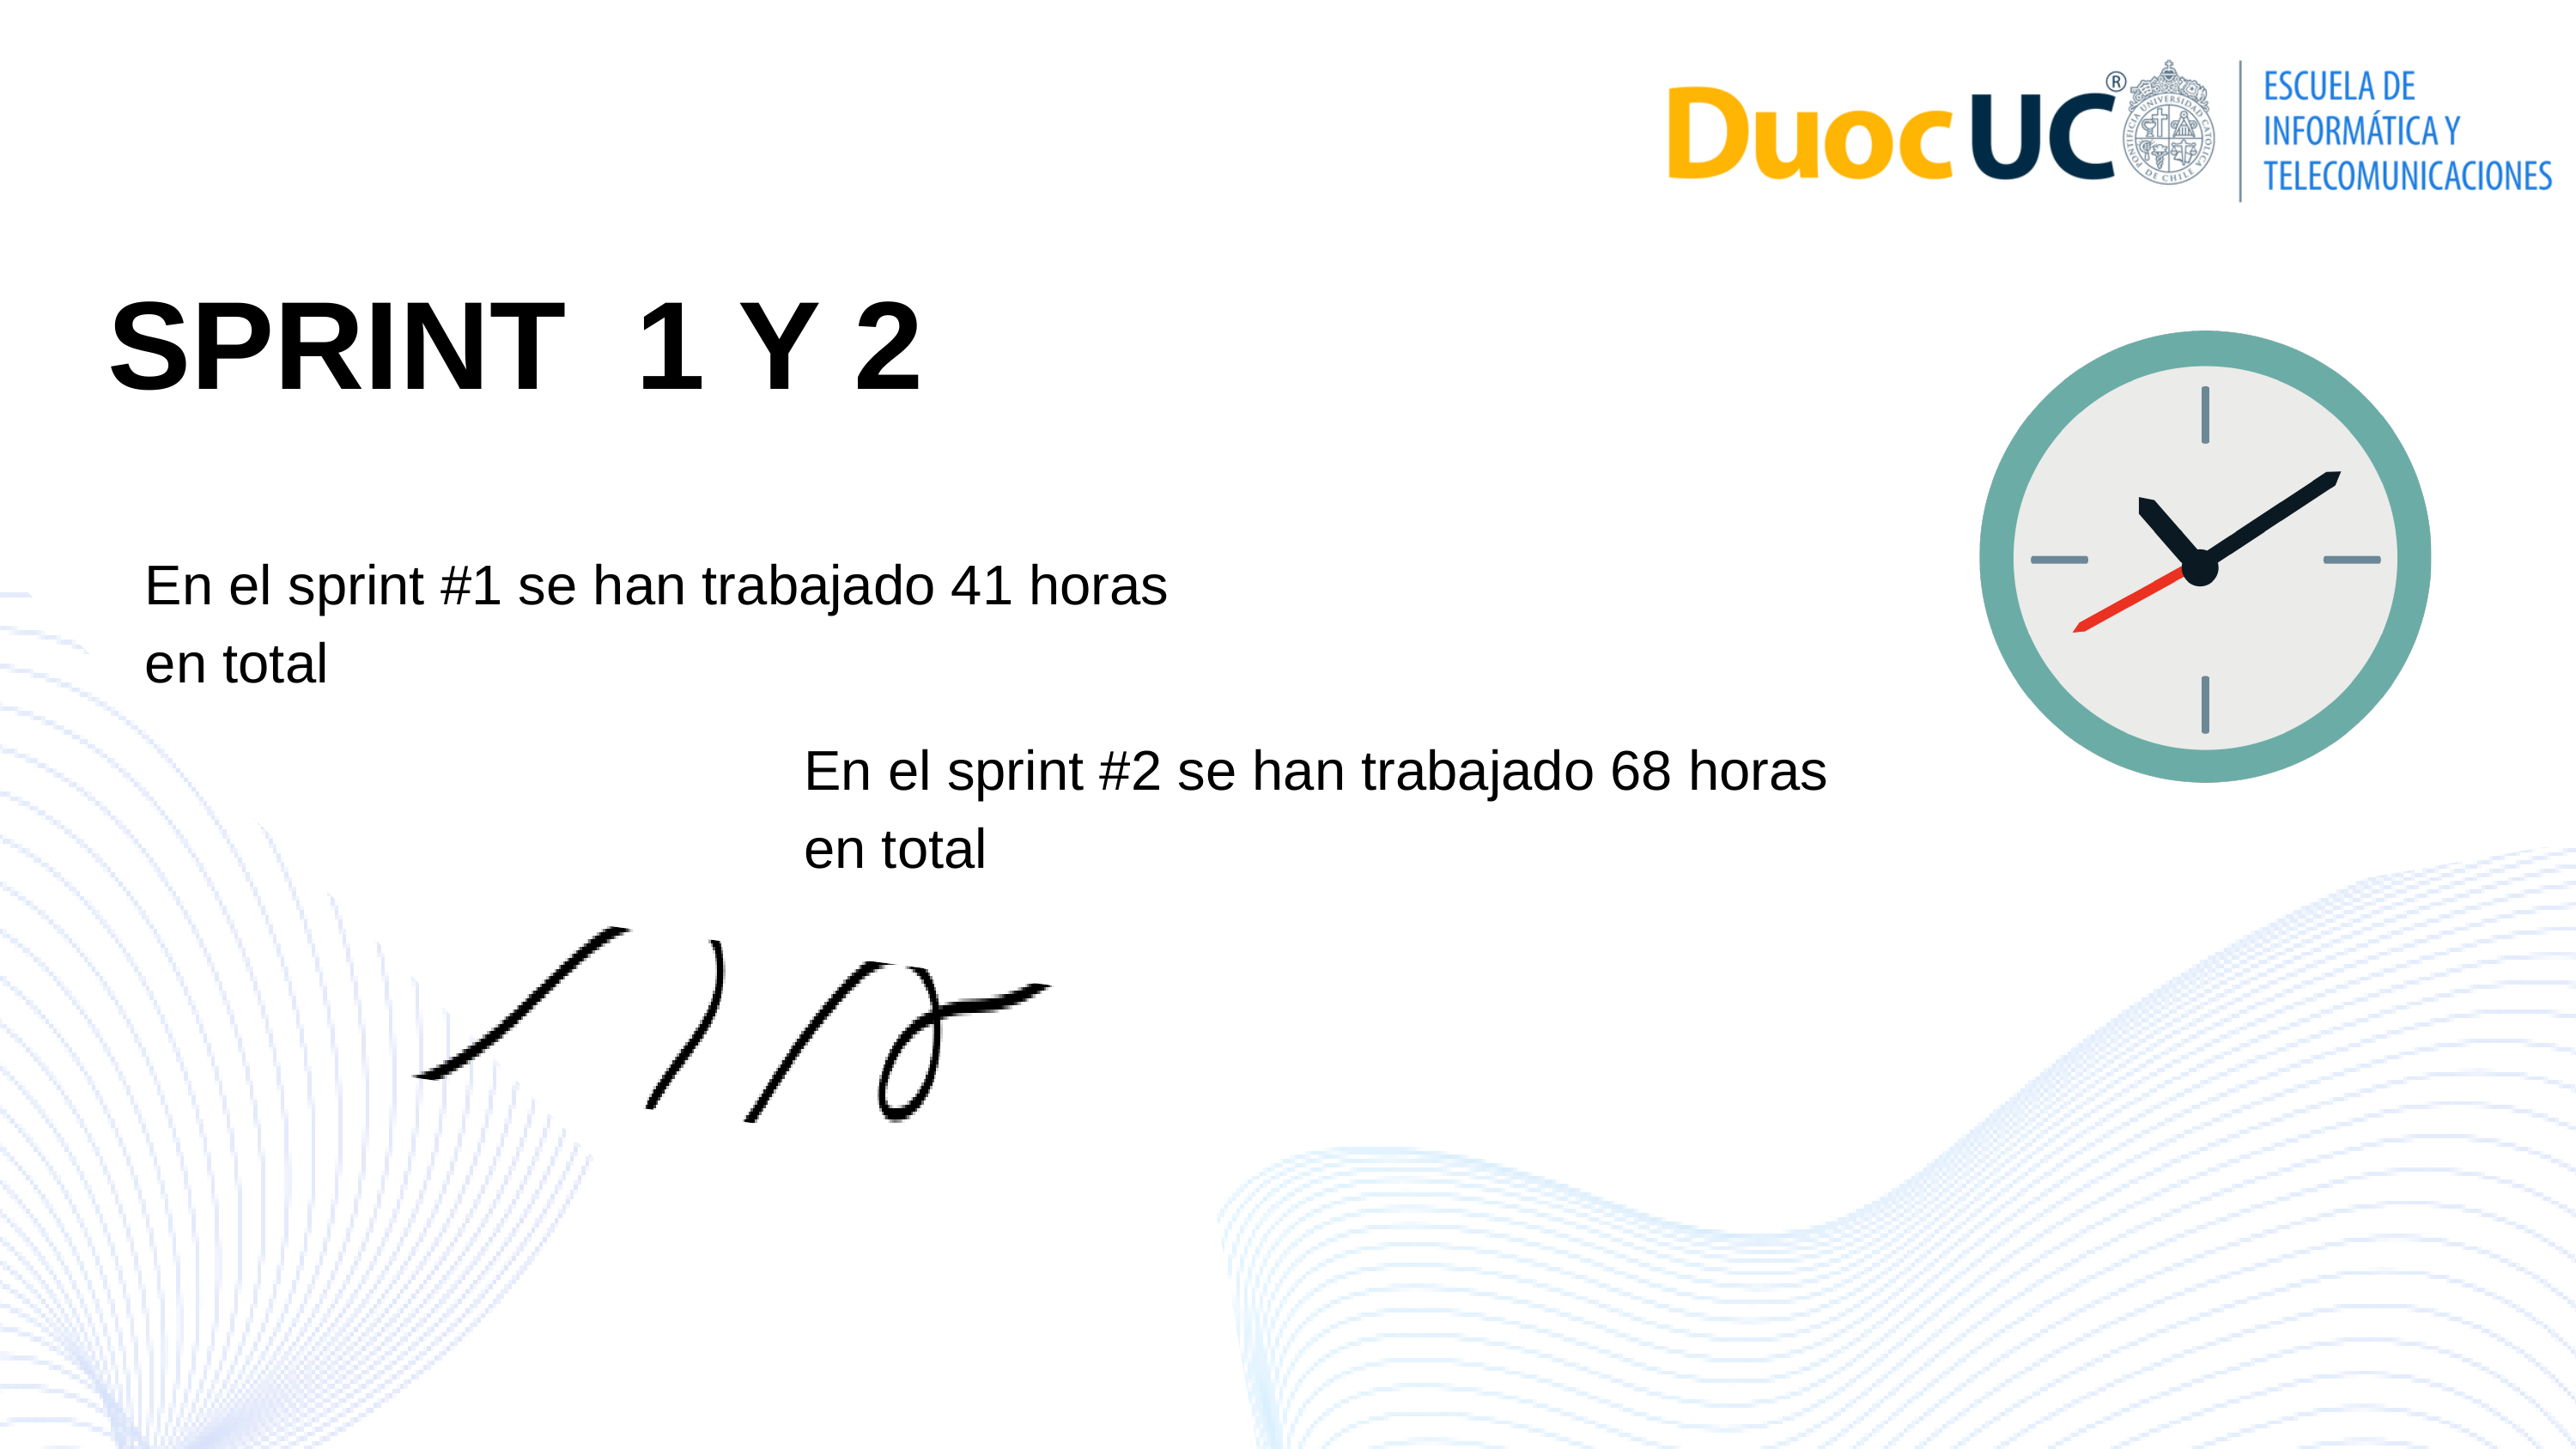

SPRINT  1 Y 2

En el sprint #1 se han trabajado 41 horas en total

En el sprint #2 se han trabajado 68 horas en total